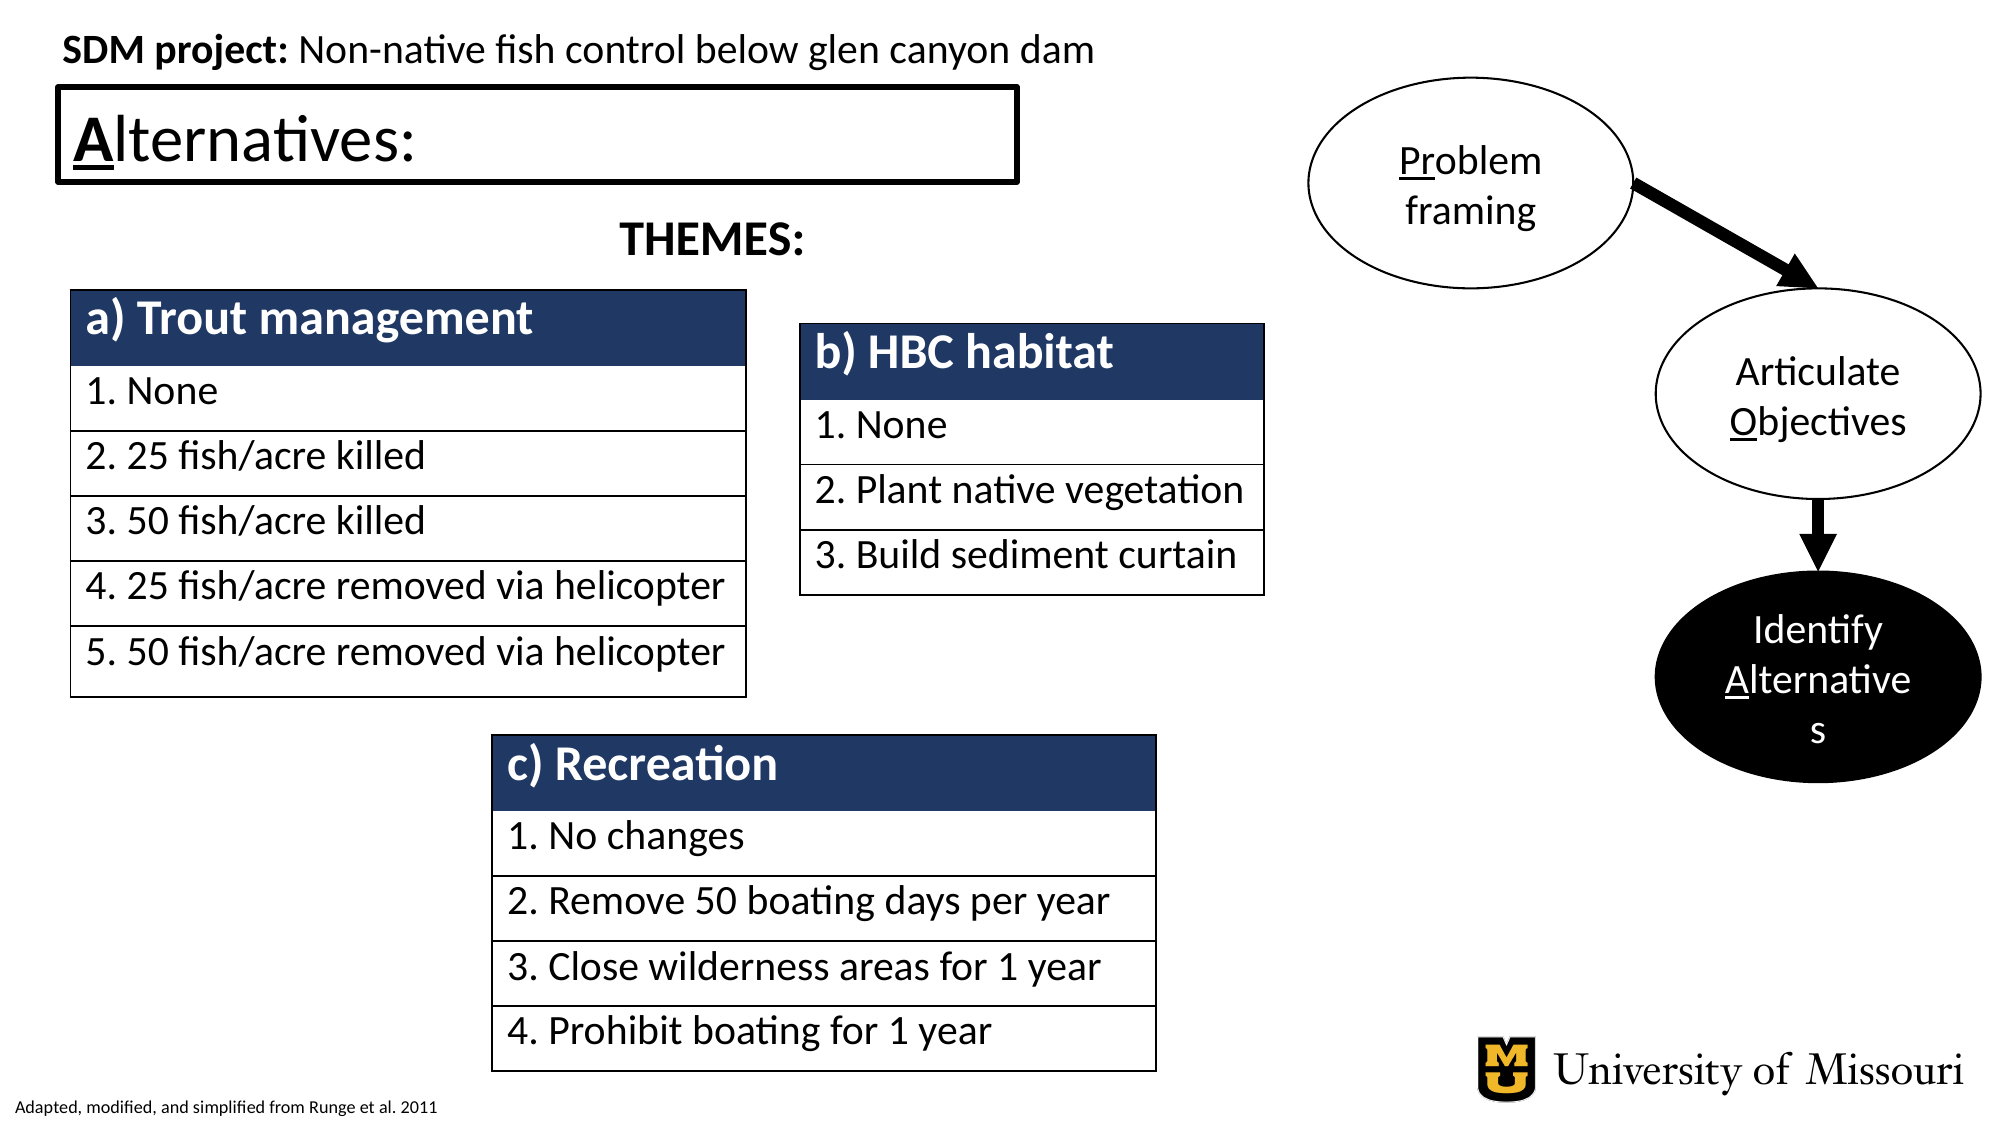

SDM project: Non-native fish control below glen canyon dam
Problem
framing
Alternatives:
THEMES:
Articulate
Objectives
| a) Trout management |
| --- |
| 1. None |
| 2. 25 fish/acre killed |
| 3. 50 fish/acre killed |
| 4. 25 fish/acre removed via helicopter |
| 5. 50 fish/acre removed via helicopter |
| b) HBC habitat |
| --- |
| 1. None |
| 2. Plant native vegetation |
| 3. Build sediment curtain |
Identify
Alternatives
| c) Recreation |
| --- |
| 1. No changes |
| 2. Remove 50 boating days per year |
| 3. Close wilderness areas for 1 year |
| 4. Prohibit boating for 1 year |
Adapted, modified, and simplified from Runge et al. 2011